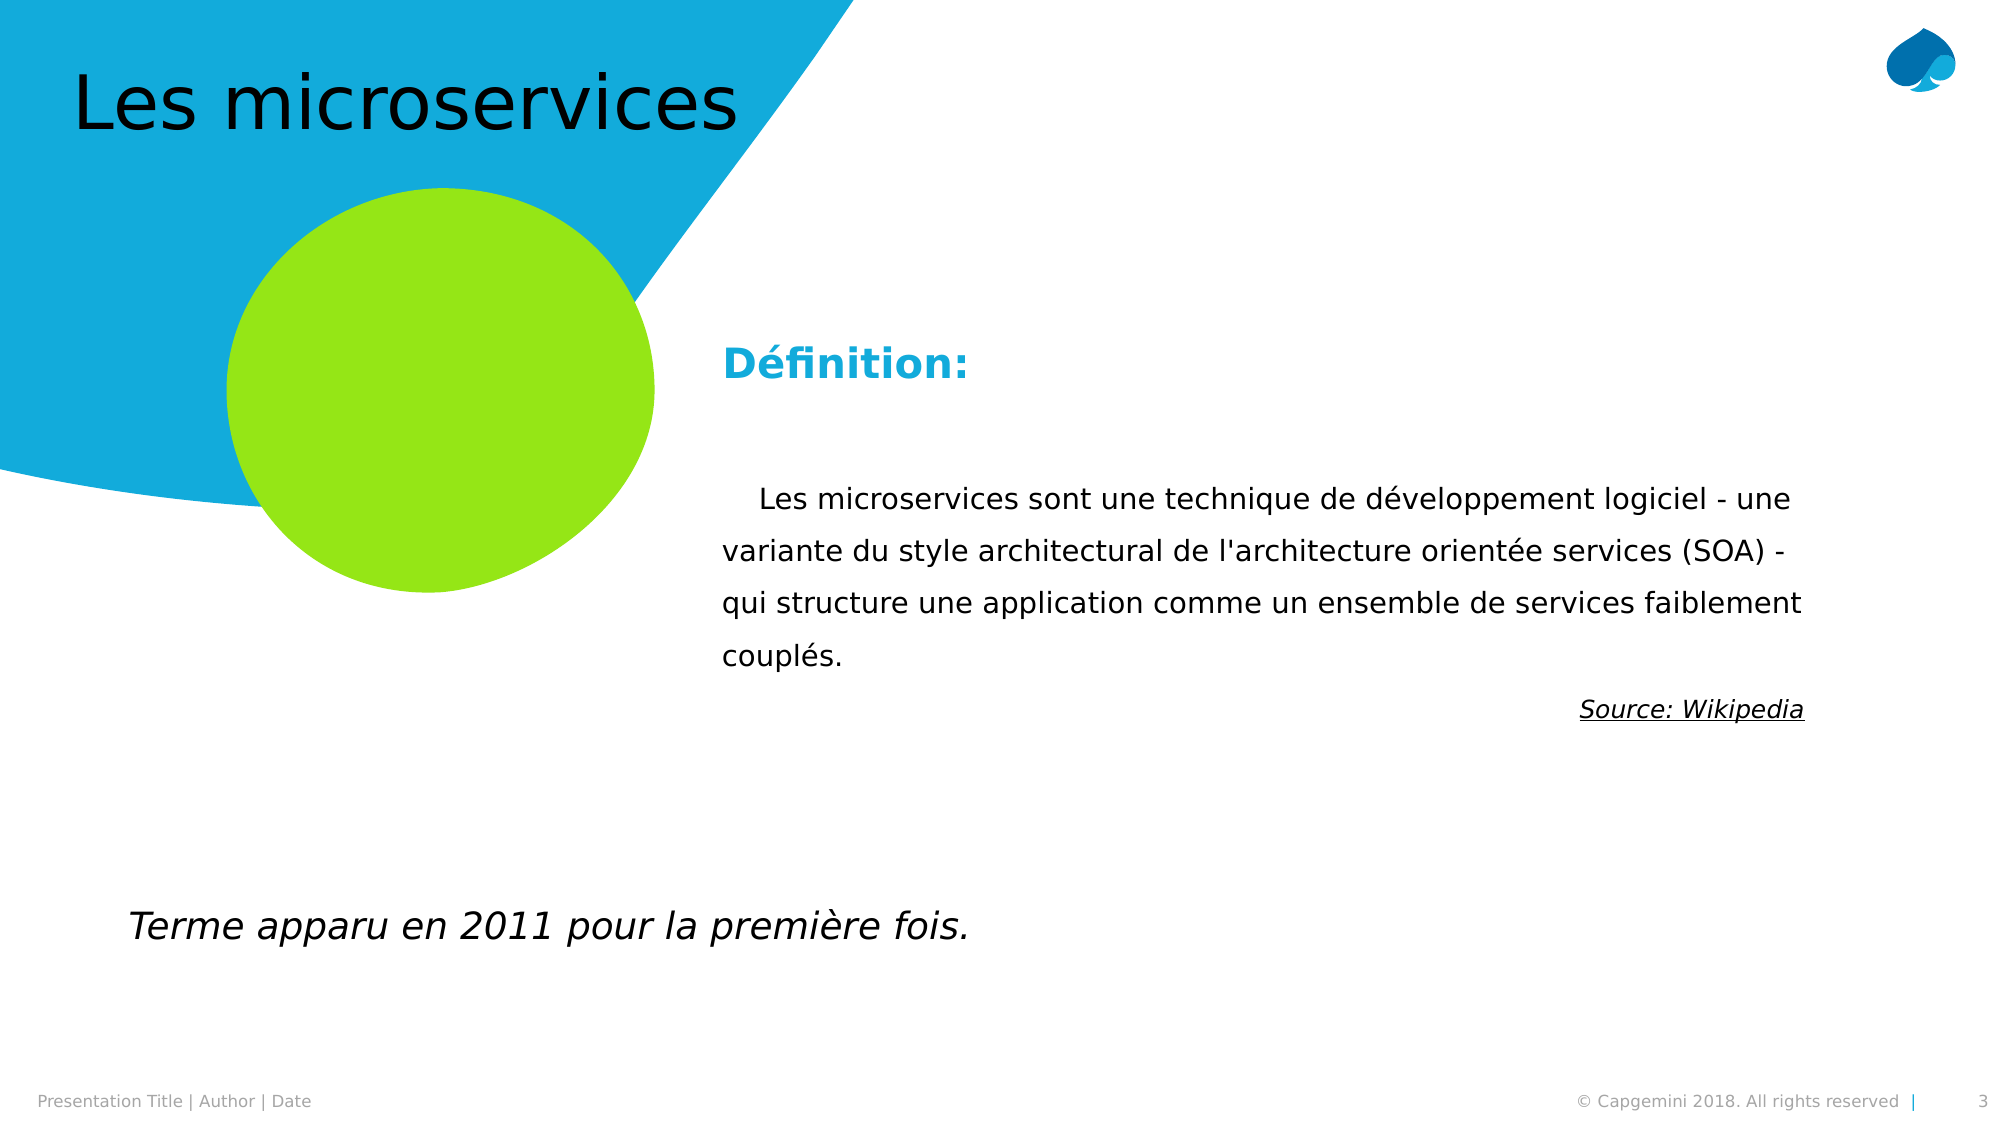

Les microservices
Définition:
    Les microservices sont une technique de développement logiciel - une variante du style architectural de l'architecture orientée services (SOA) - qui structure une application comme un ensemble de services faiblement couplés.
Source: Wikipedia

Terme apparu en 2011 pour la première fois.